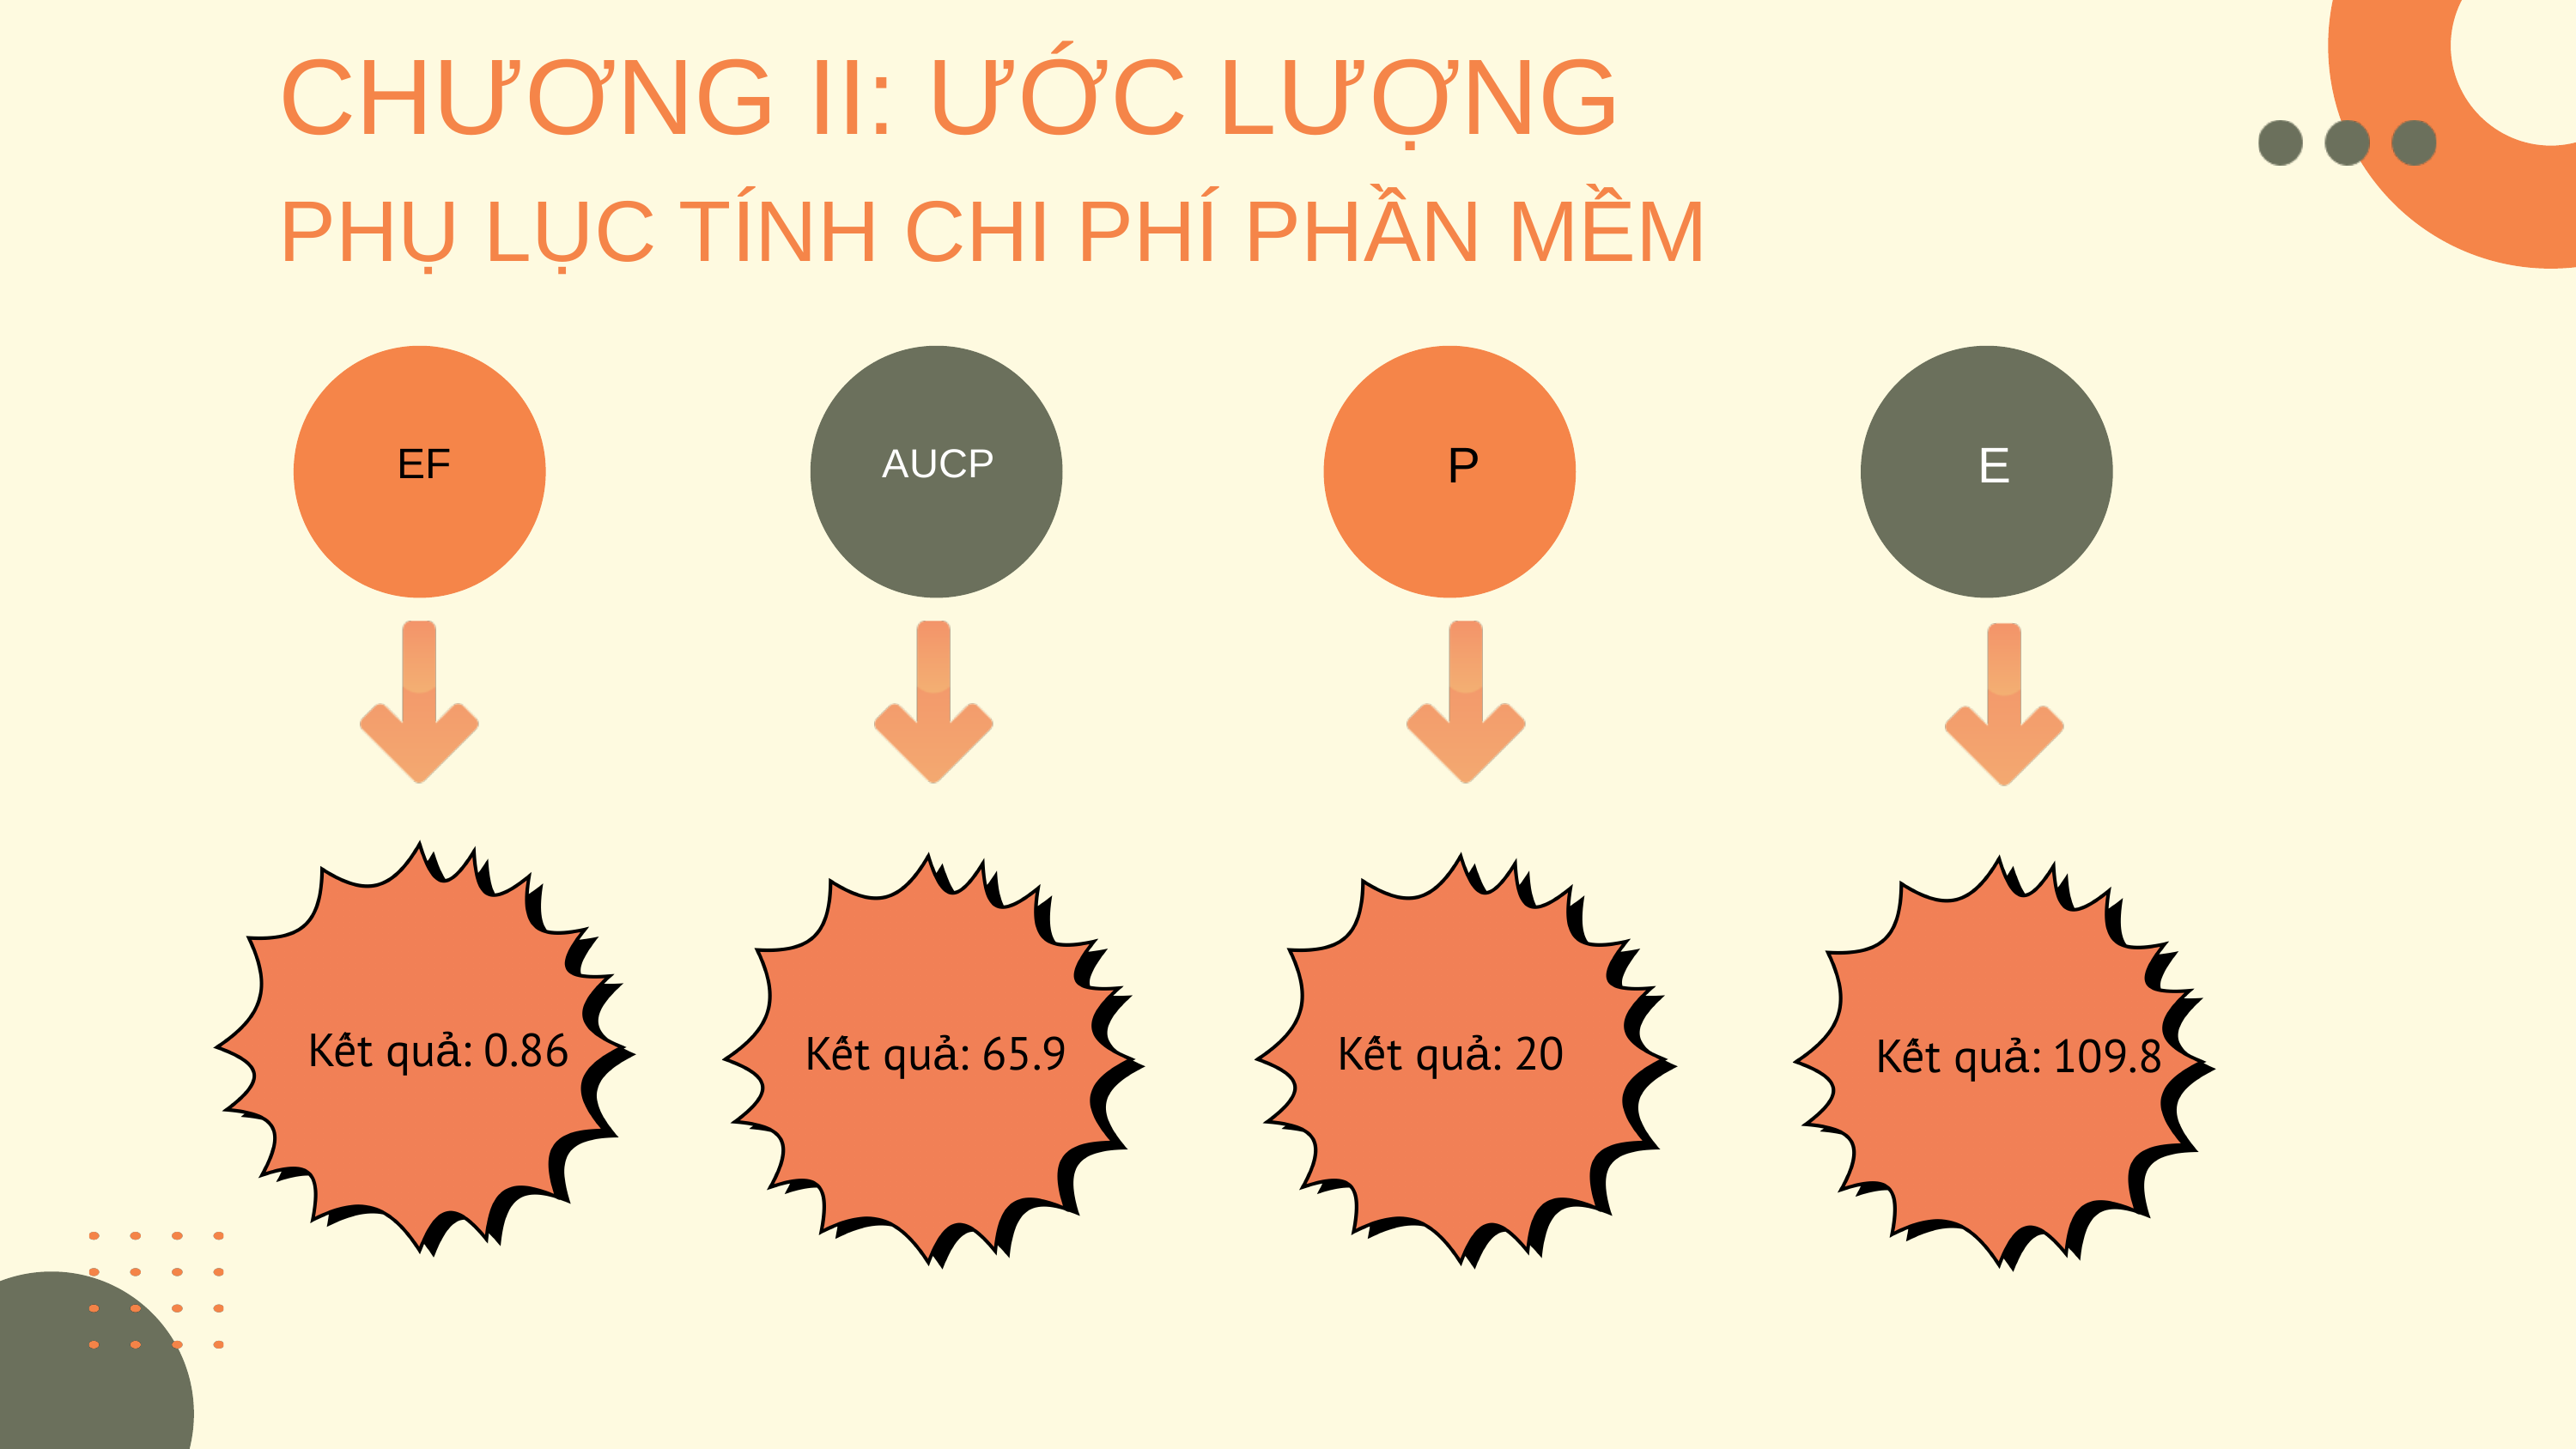

CHƯƠNG II: ƯỚC LƯỢNG

PHỤ LỤC TÍNH CHI PHÍ PHẦN MỀM

EF
AUCP

P
E

 Kết quả: 0.86
Kết quả: 65.9
Kết quả: 20
Kết quả: 109.8